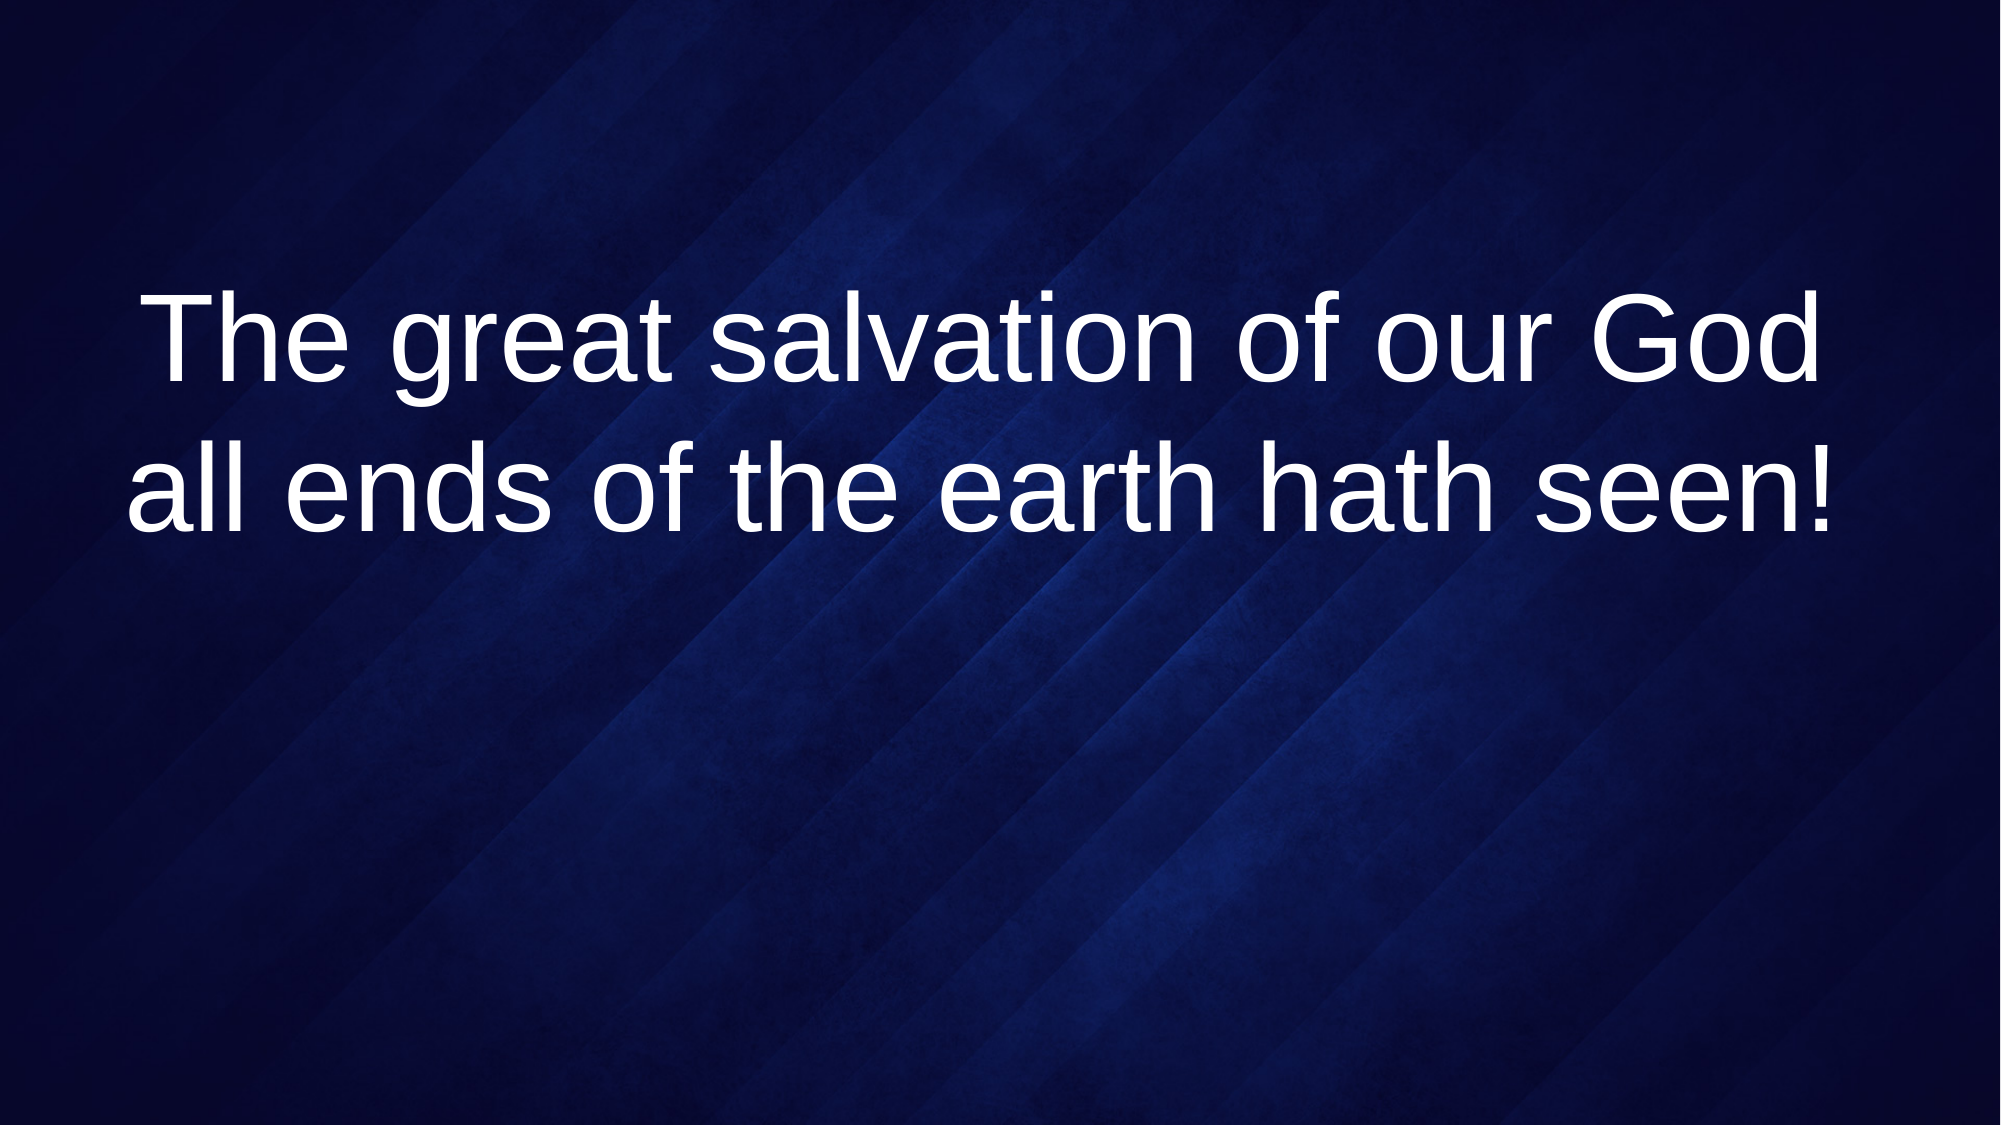

# The great salvation of our God all ends of the earth hath seen!